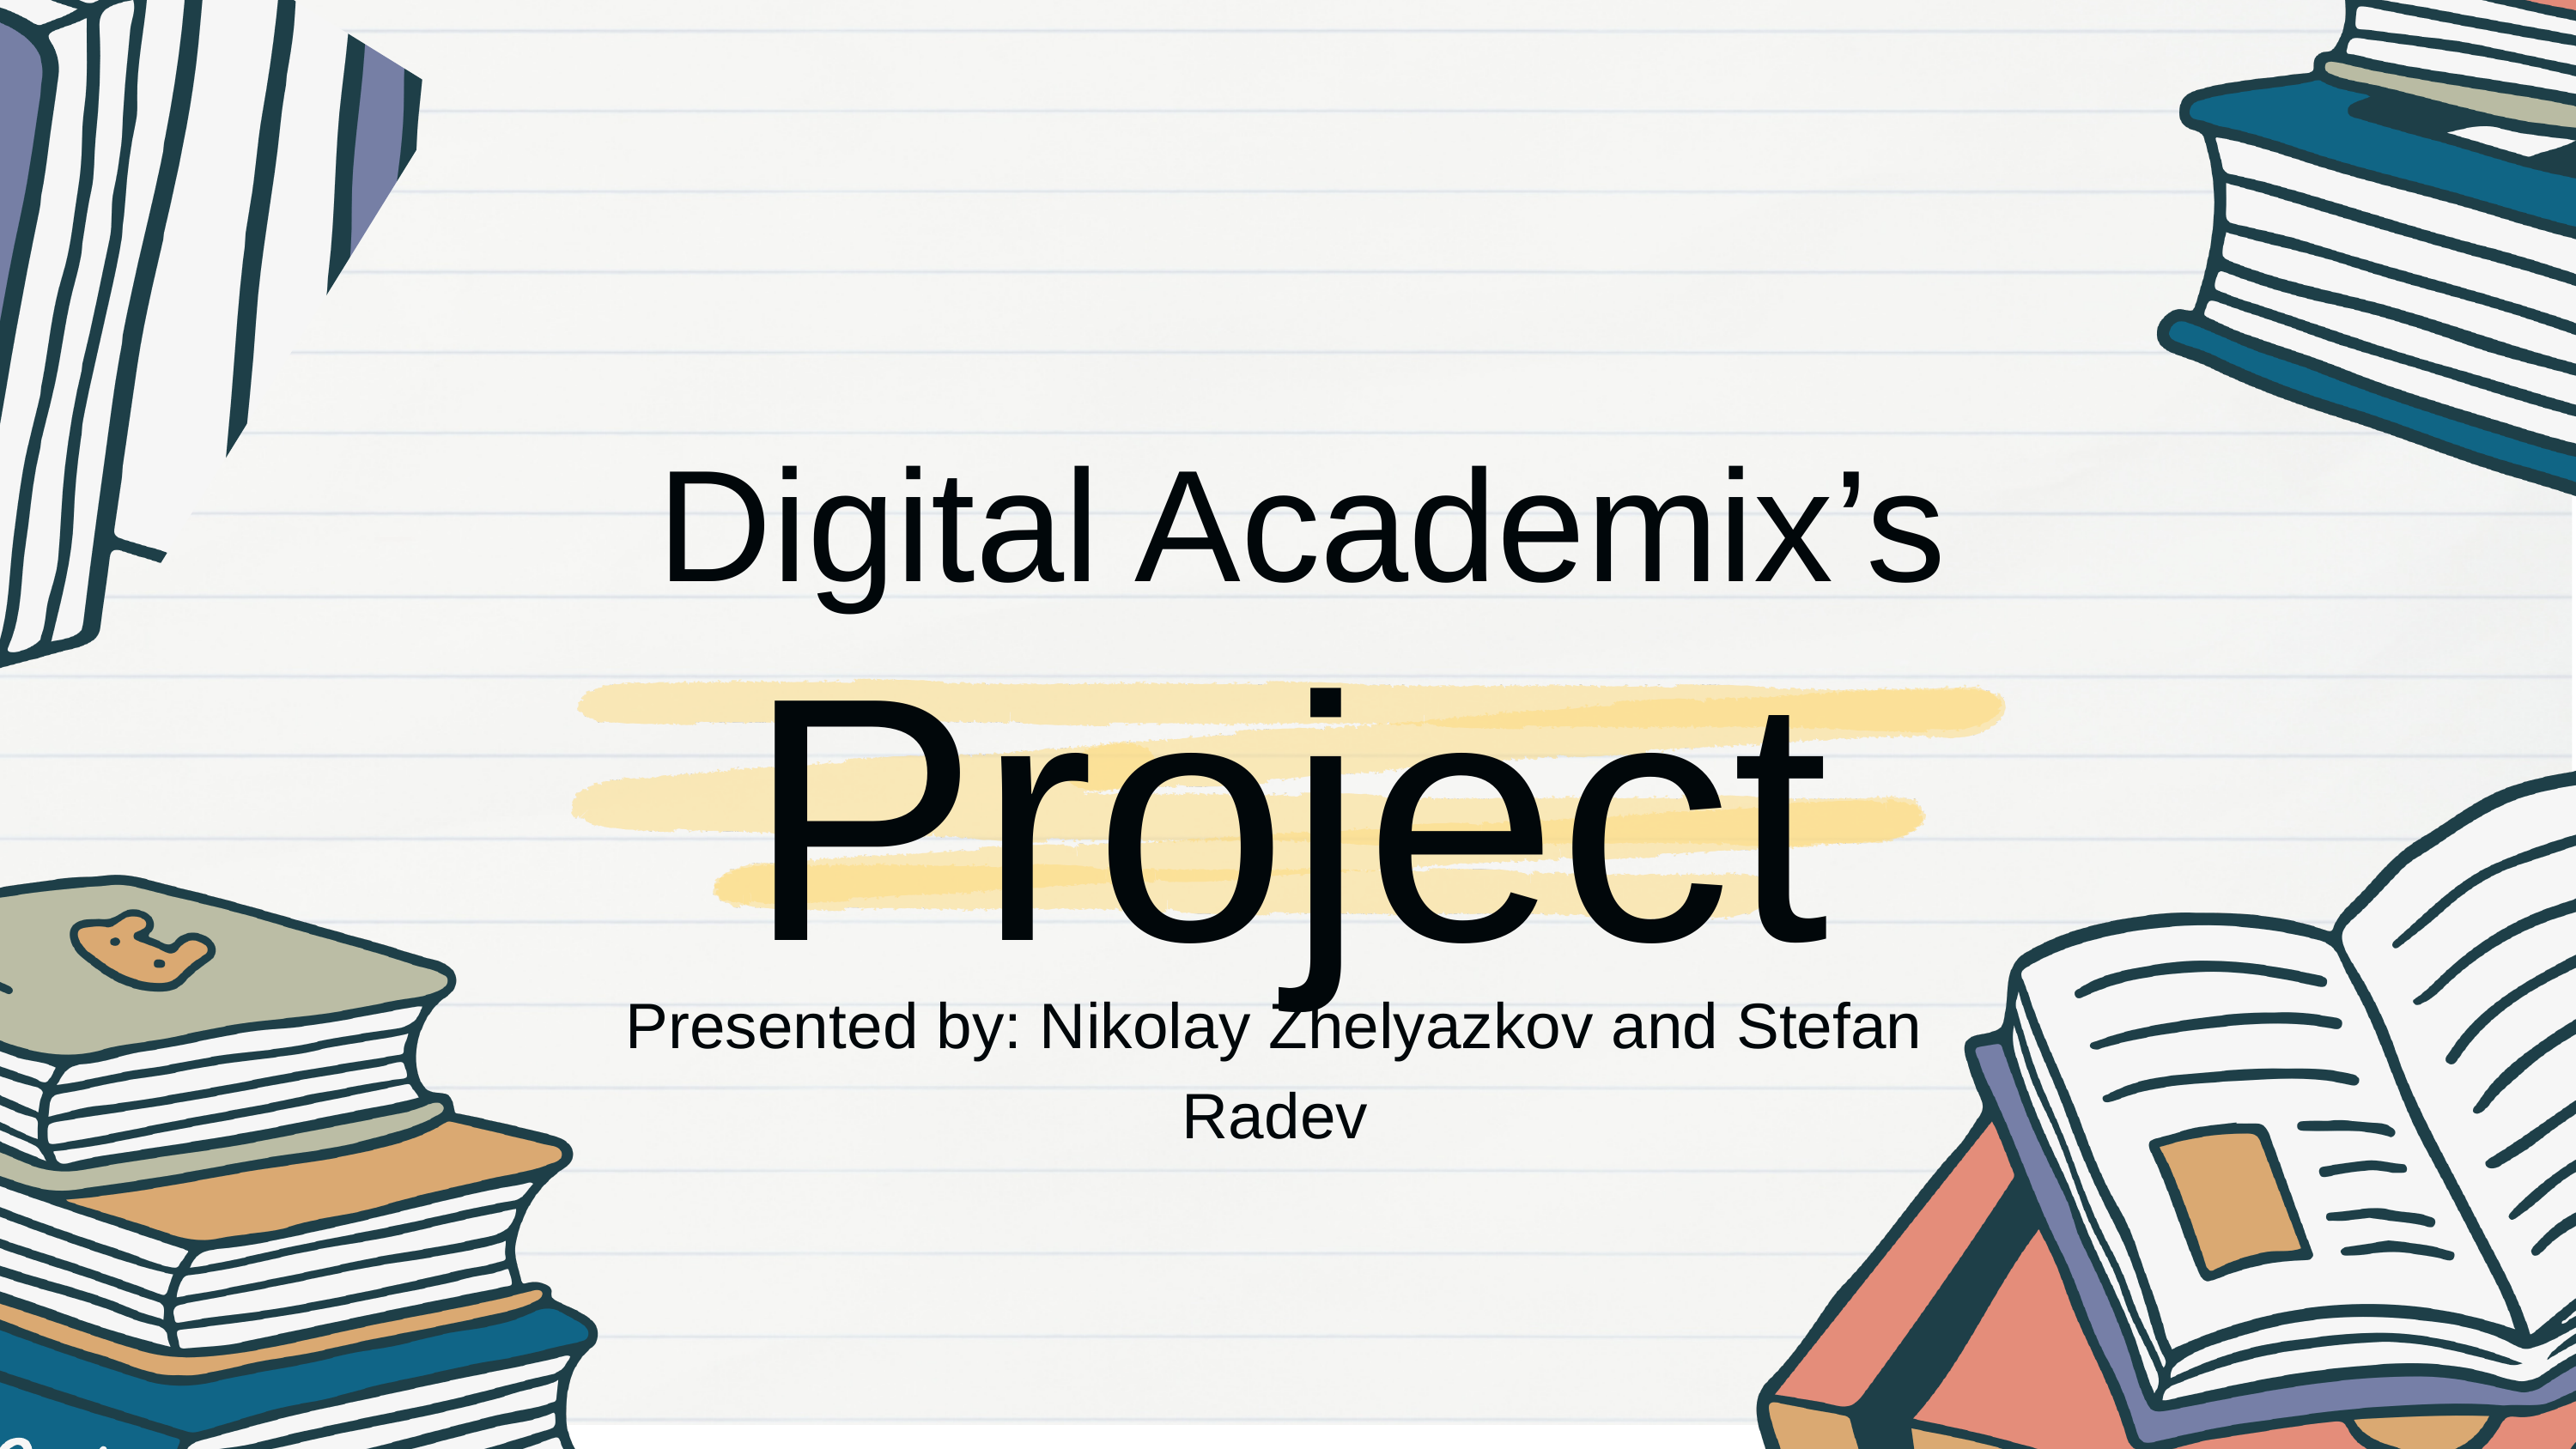

Digital Academix’s
Project

Presented by: Nikolay Zhelyazkov and Stefan Radev